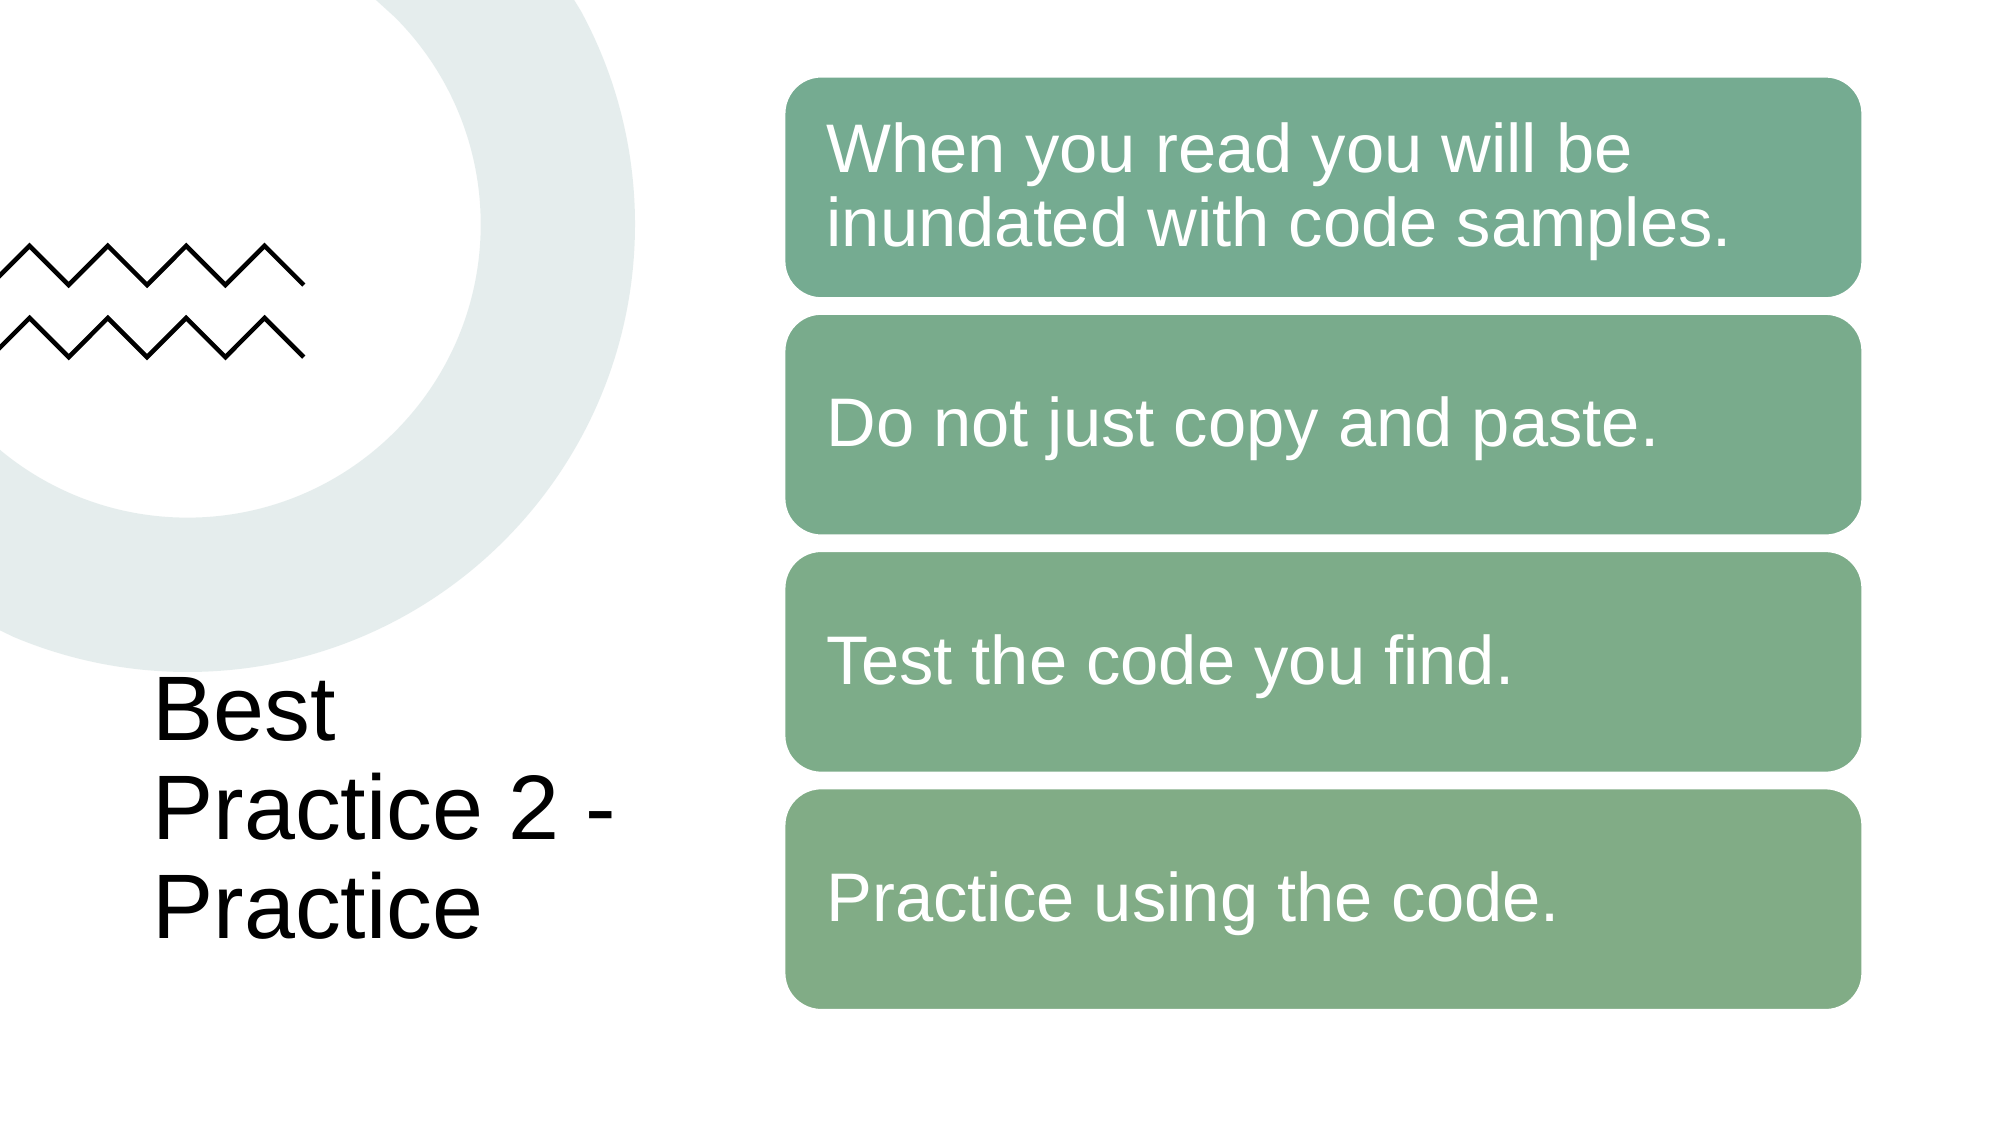

When you read you will be inundated with code samples.
Do not just copy and paste.
Test the code you find.
Practice using the code.

# Best Practice 2 - Practice